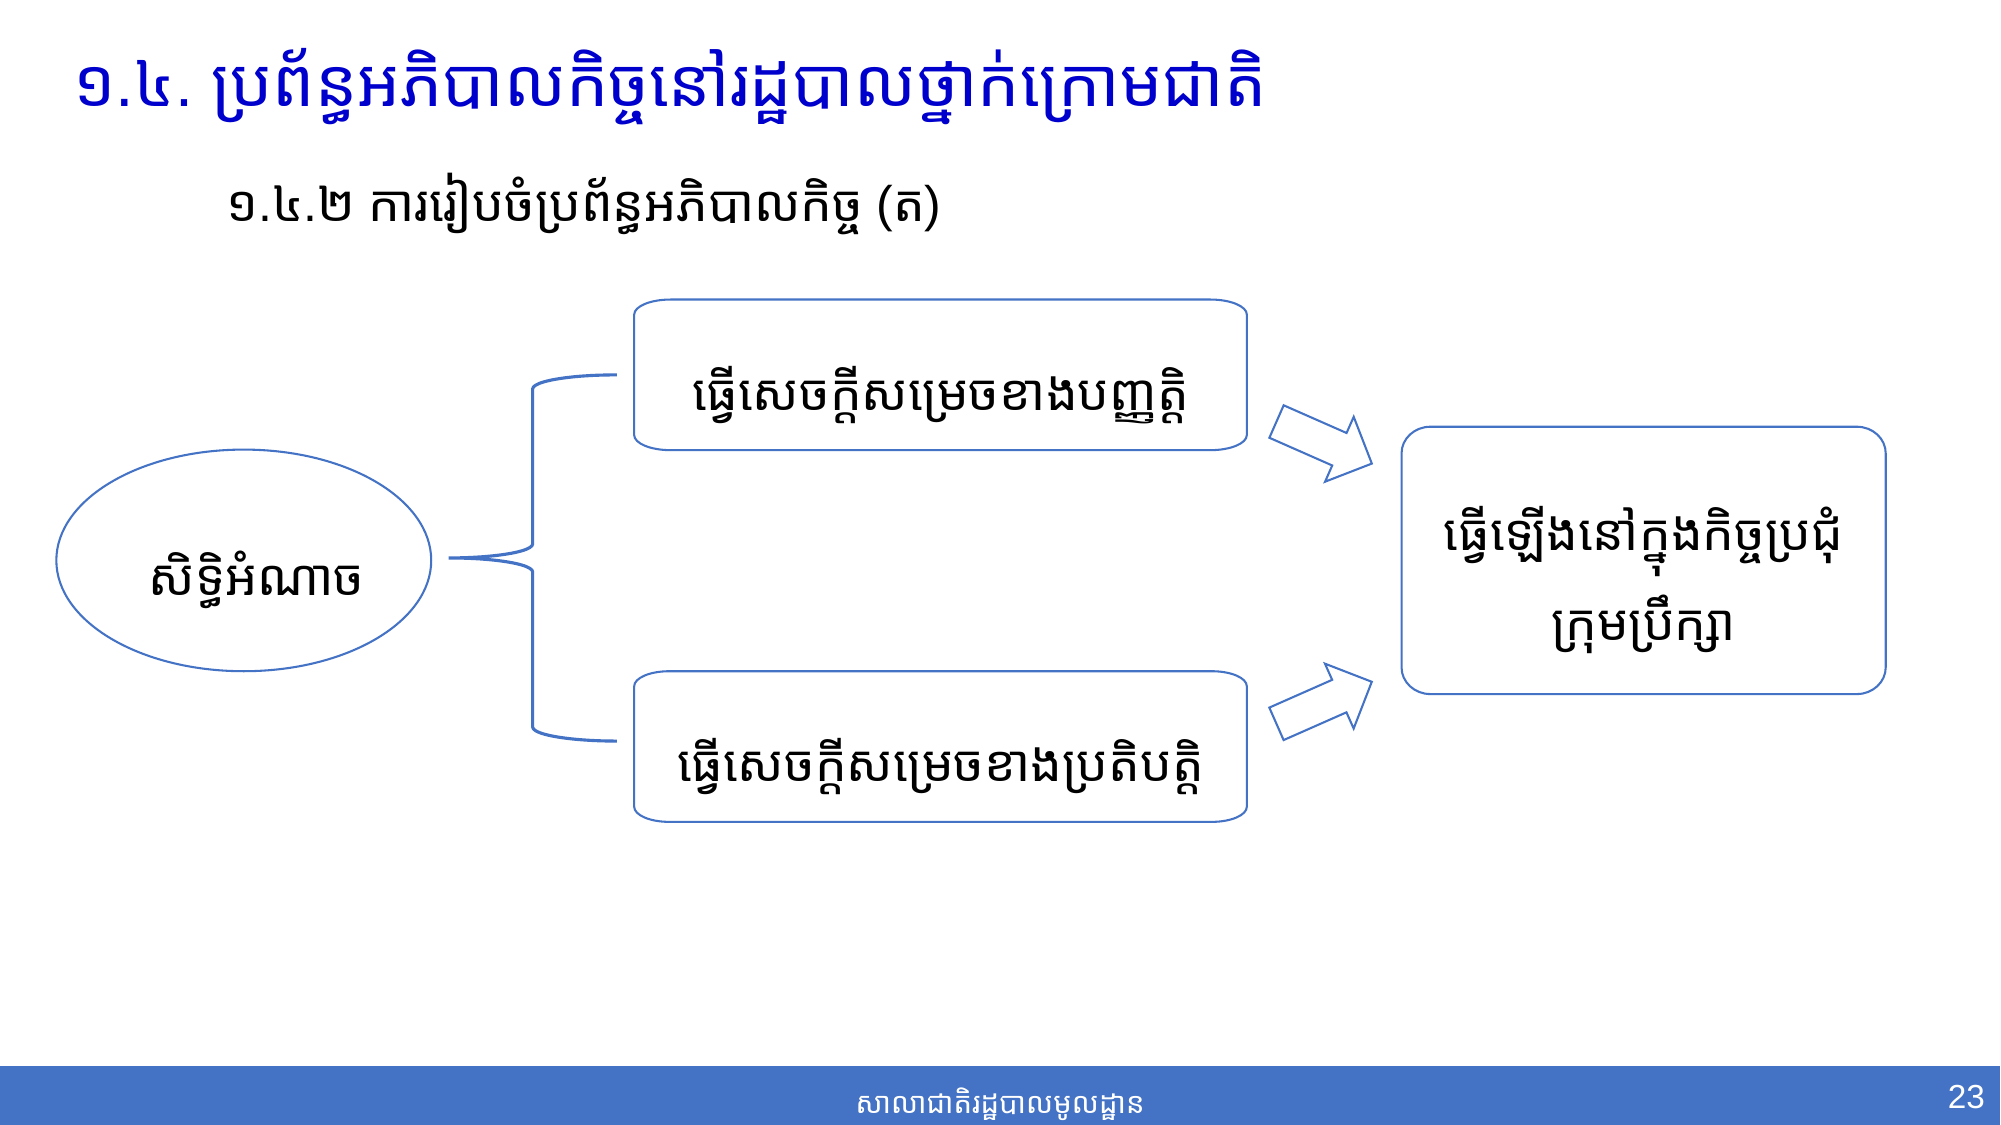

១.៤. ប្រព័ន្ធអភិបាលកិច្ចនៅរដ្ឋបាលថ្នាក់ក្រោមជាតិ
១.៤.២ ការរៀបចំប្រព័ន្ធអភិបាលកិច្ច (ត)
ធ្វើសេចក្តីសម្រេចខាងបញ្ញត្តិ
ធ្វើឡើងនៅក្នុងកិច្ច​ប្រជុំ​ក្រុម​ប្រឹក្សា​
  សិទ្ធិអំណាច
ធ្វើសេចក្តីសម្រេចខាងប្រតិបត្តិ

23